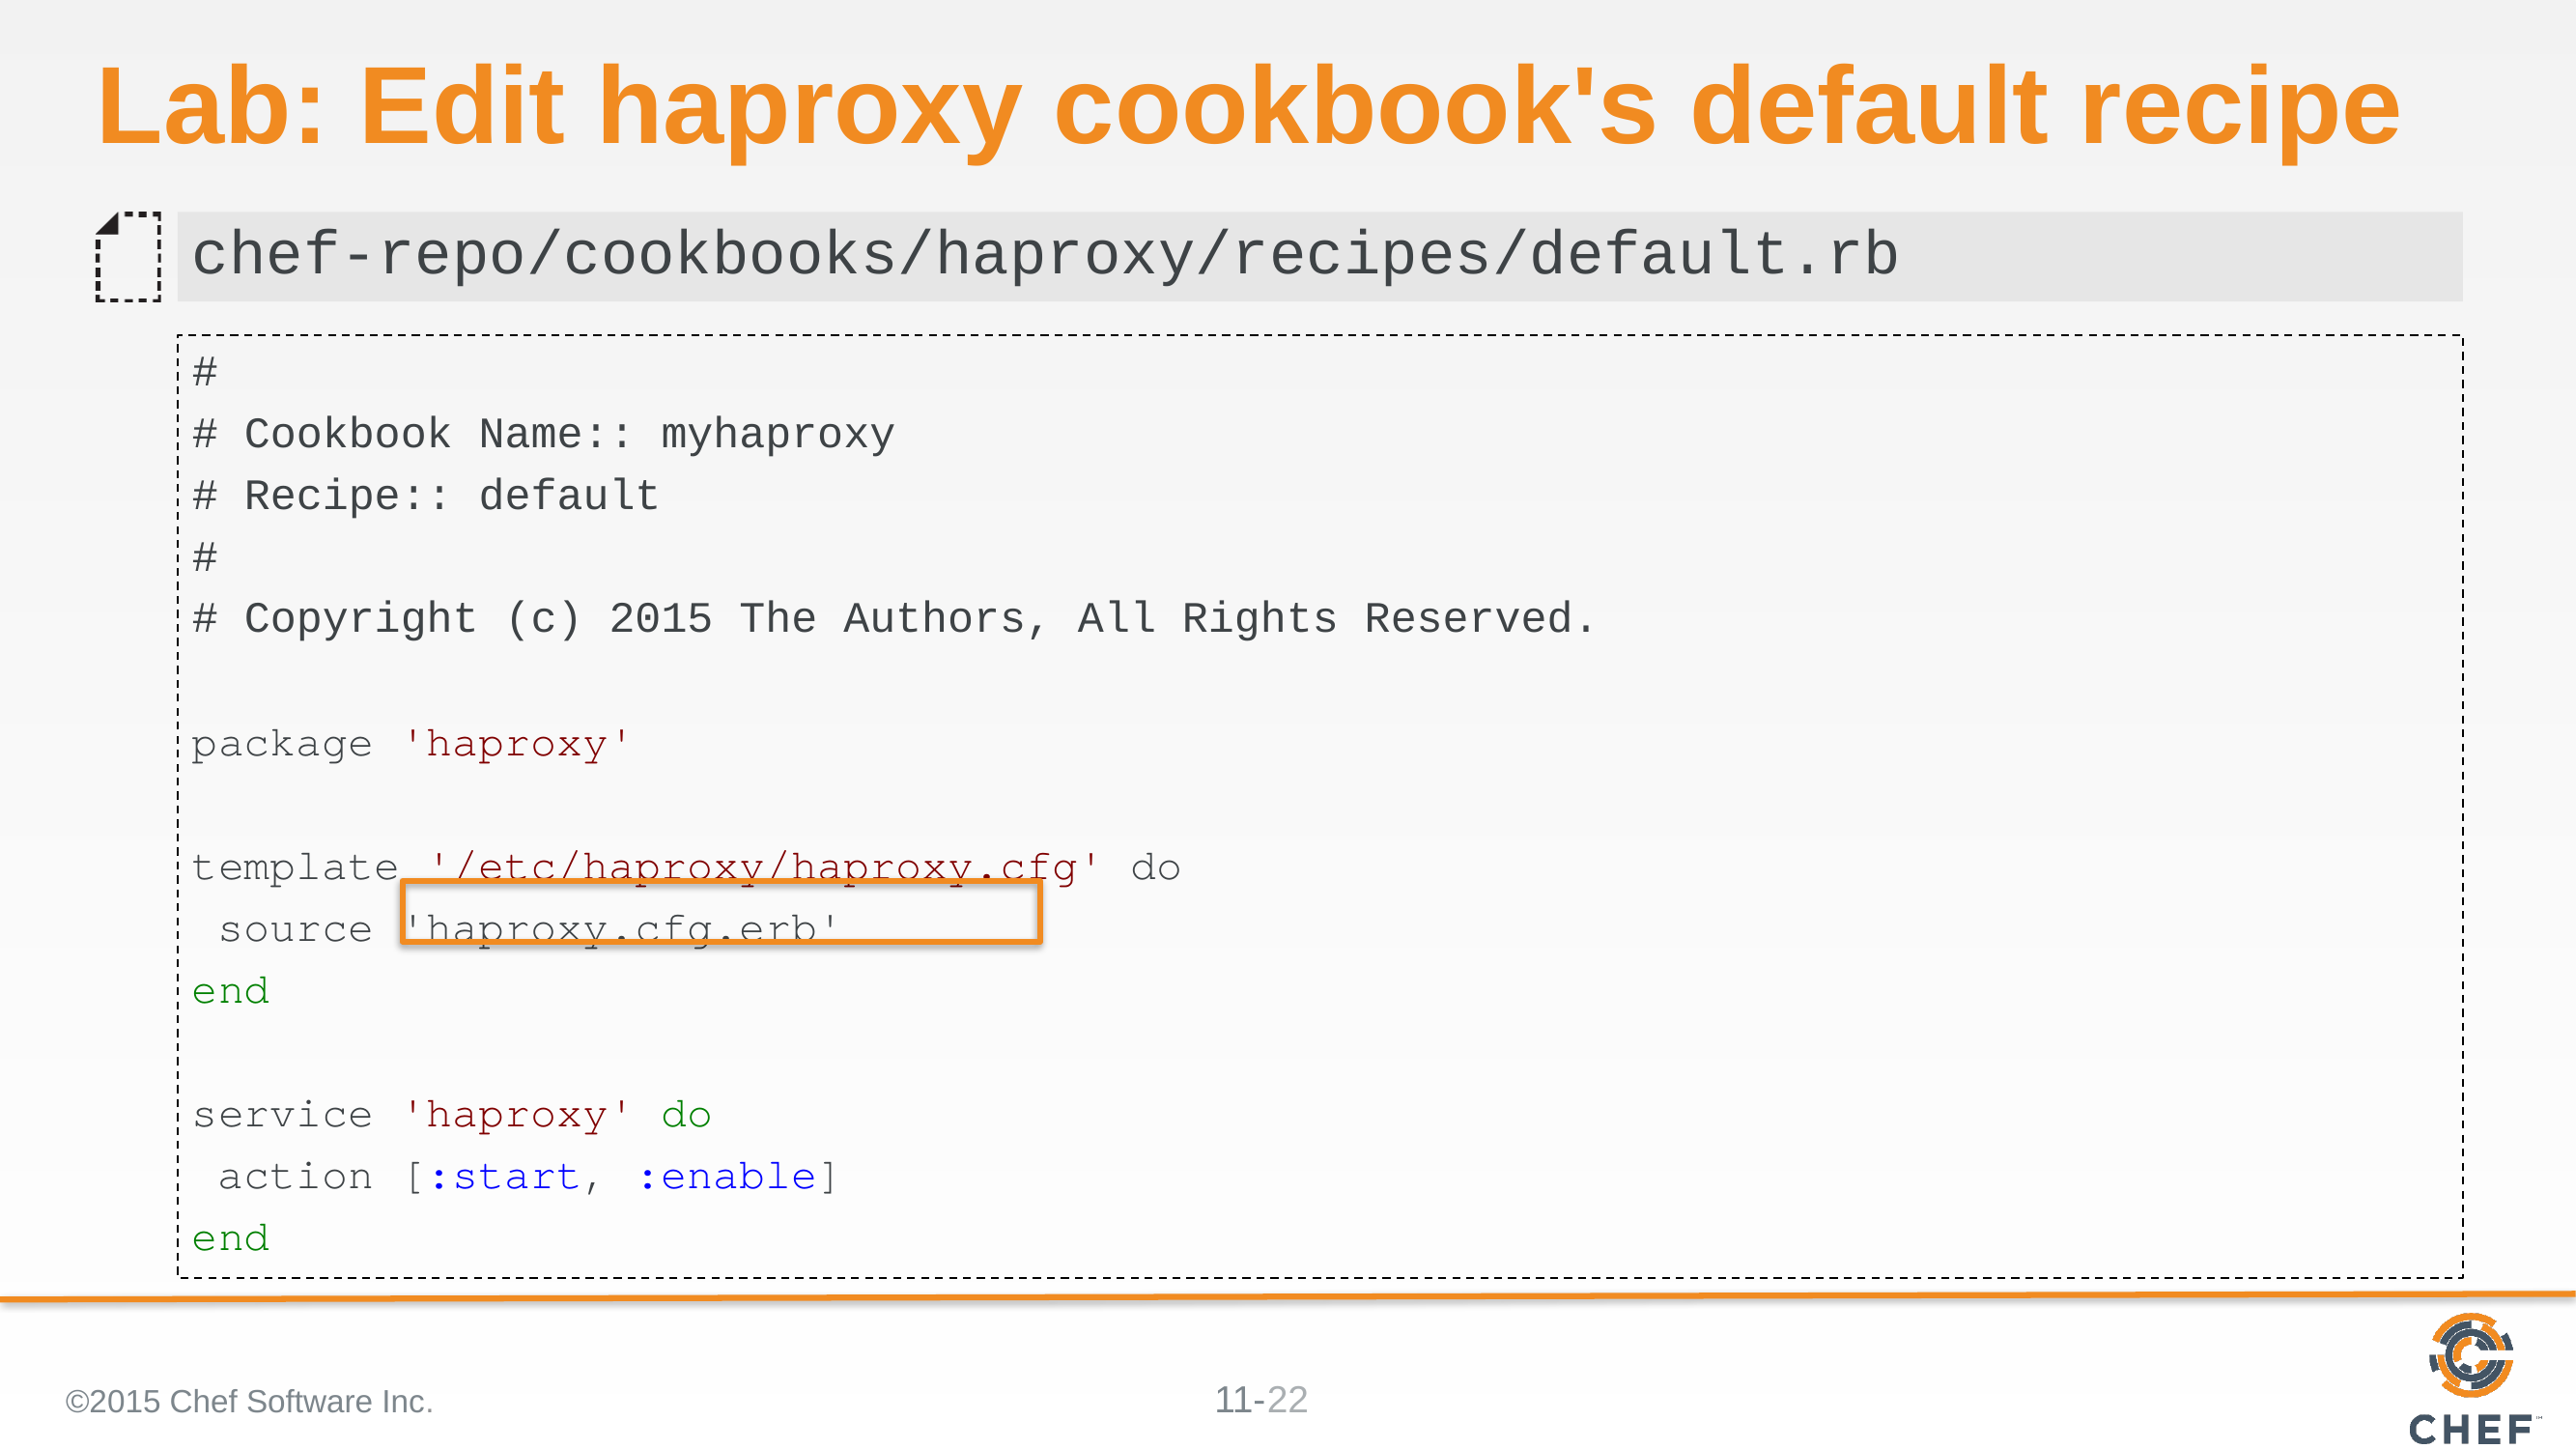

# Lab: Edit haproxy cookbook's default recipe
chef-repo/cookbooks/haproxy/recipes/default.rb
#
# Cookbook Name:: myhaproxy
# Recipe:: default
#
# Copyright (c) 2015 The Authors, All Rights Reserved.

package 'haproxy'

template '/etc/haproxy/haproxy.cfg' do
 source 'haproxy.cfg.erb'
end

service 'haproxy' do
 action [:start, :enable]
end

©2015 Chef Software Inc.
22